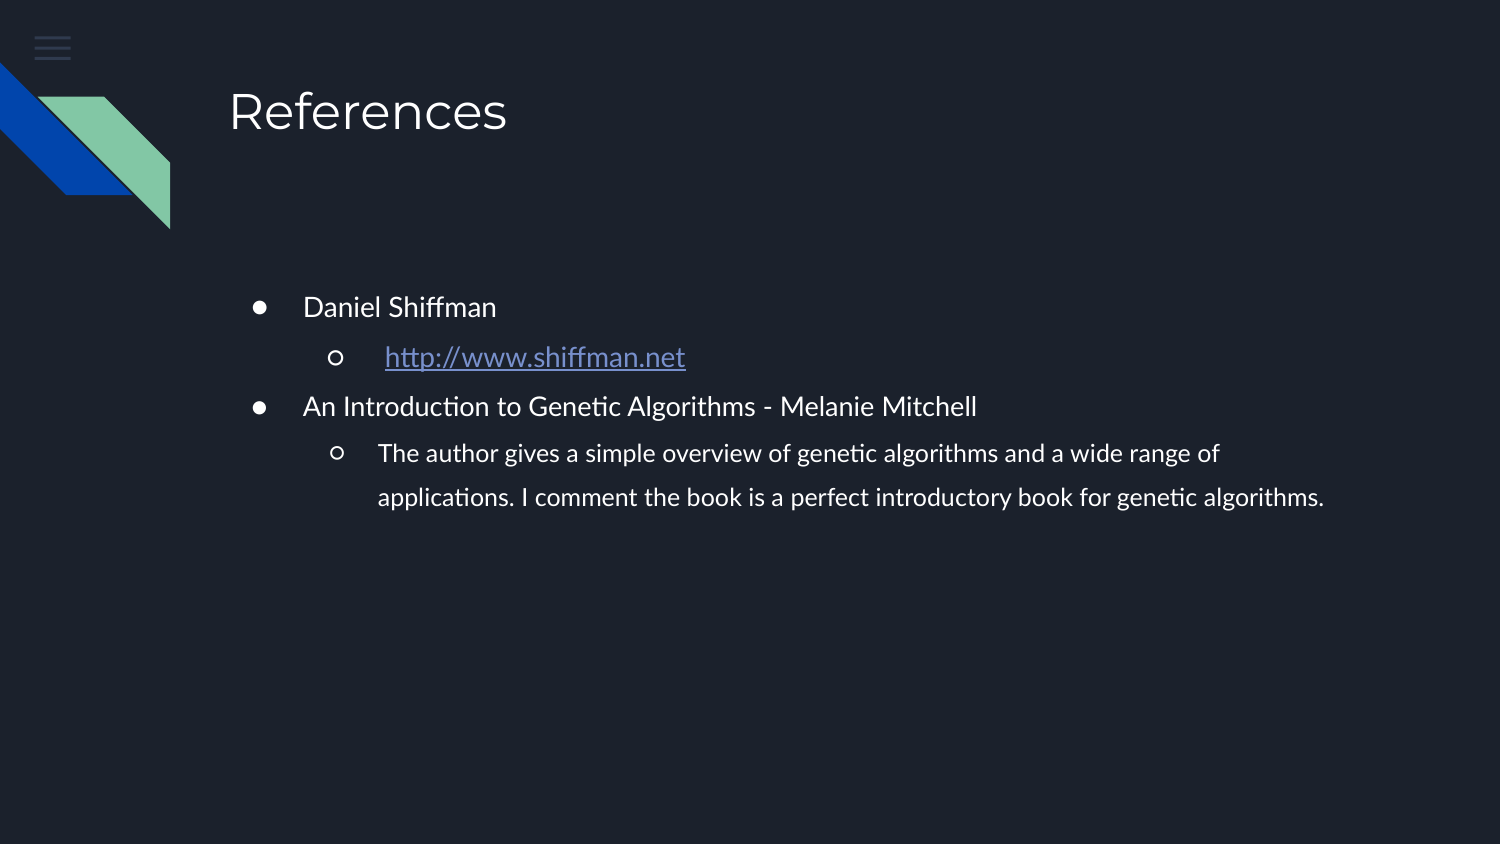

# References
Daniel Shiffman
 http://www.shiffman.net
An Introduction to Genetic Algorithms - Melanie Mitchell
The author gives a simple overview of genetic algorithms and a wide range of applications. I comment the book is a perfect introductory book for genetic algorithms.